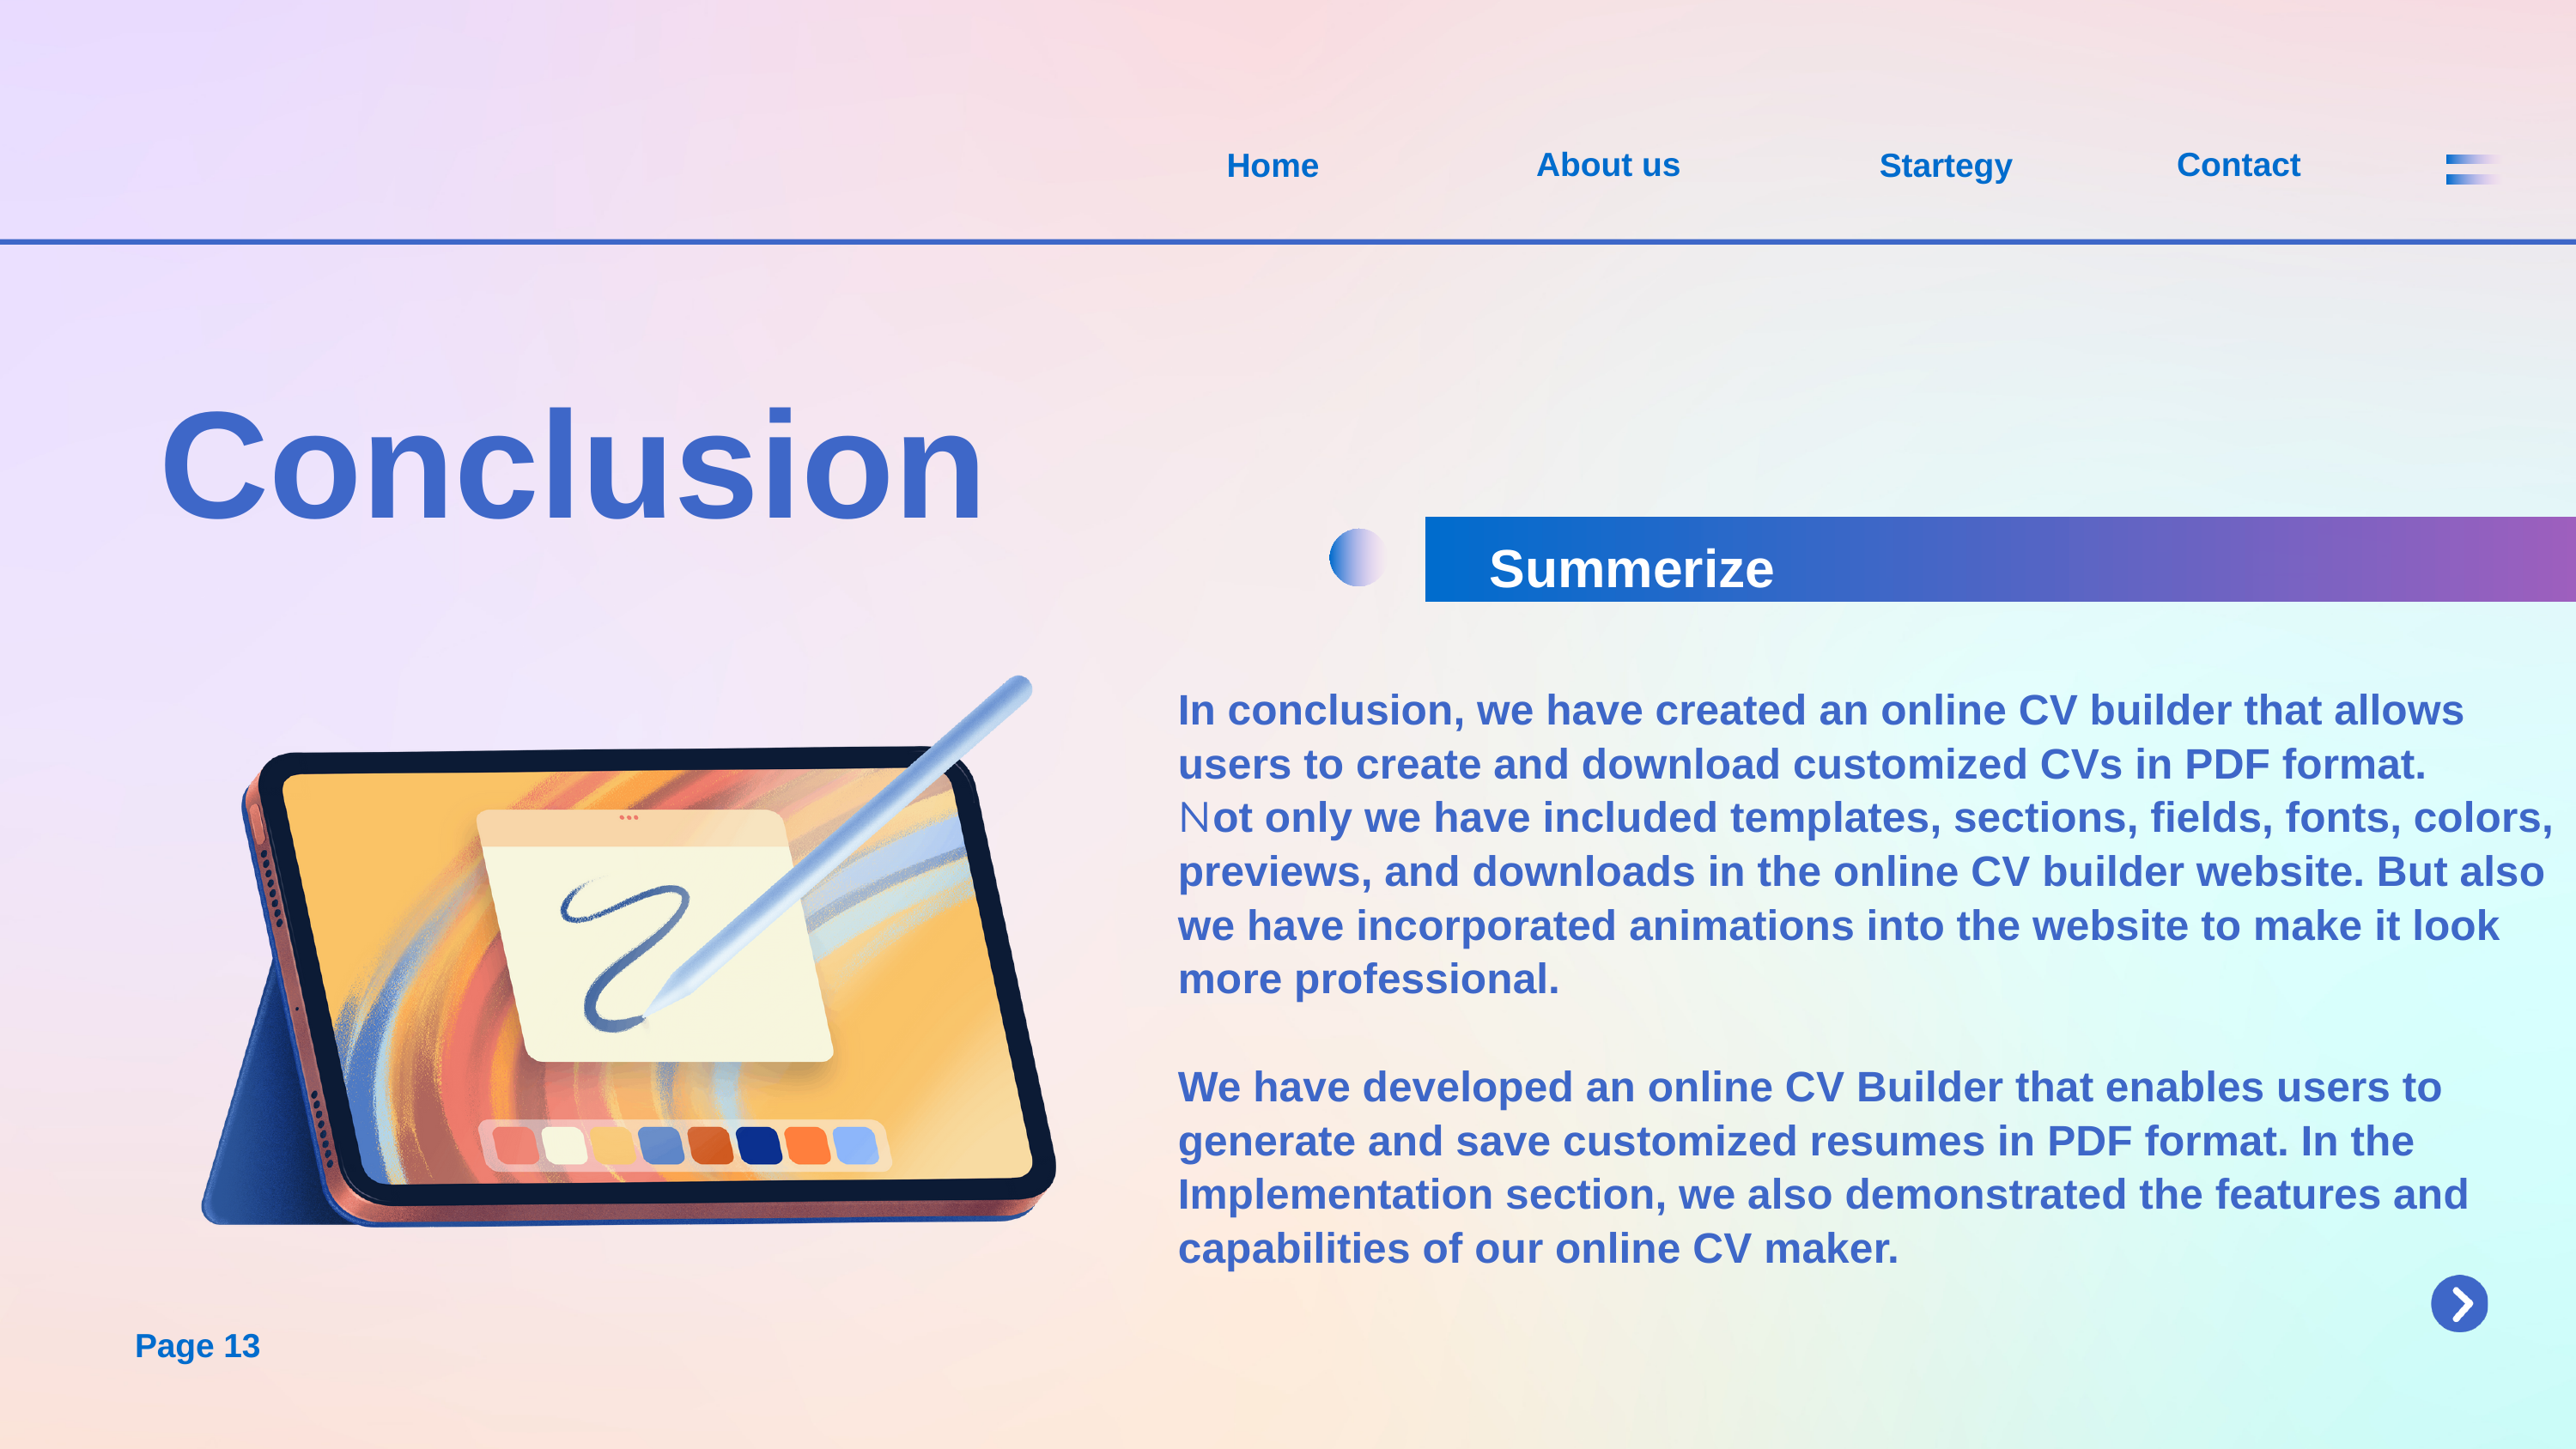

About us
Contact
Home
Startegy

Conclusion

Summerize

In conclusion, we have created an online CV builder that allows users to create and download customized CVs in PDF format.
Not only we have included templates, sections, fields, fonts, colors, previews, and downloads in the online CV builder website. But also we have incorporated animations into the website to make it look more professional.

We have developed an online CV Builder that enables users to generate and save customized resumes in PDF format. In the Implementation section, we also demonstrated the features and capabilities of our online CV maker.

Page 13